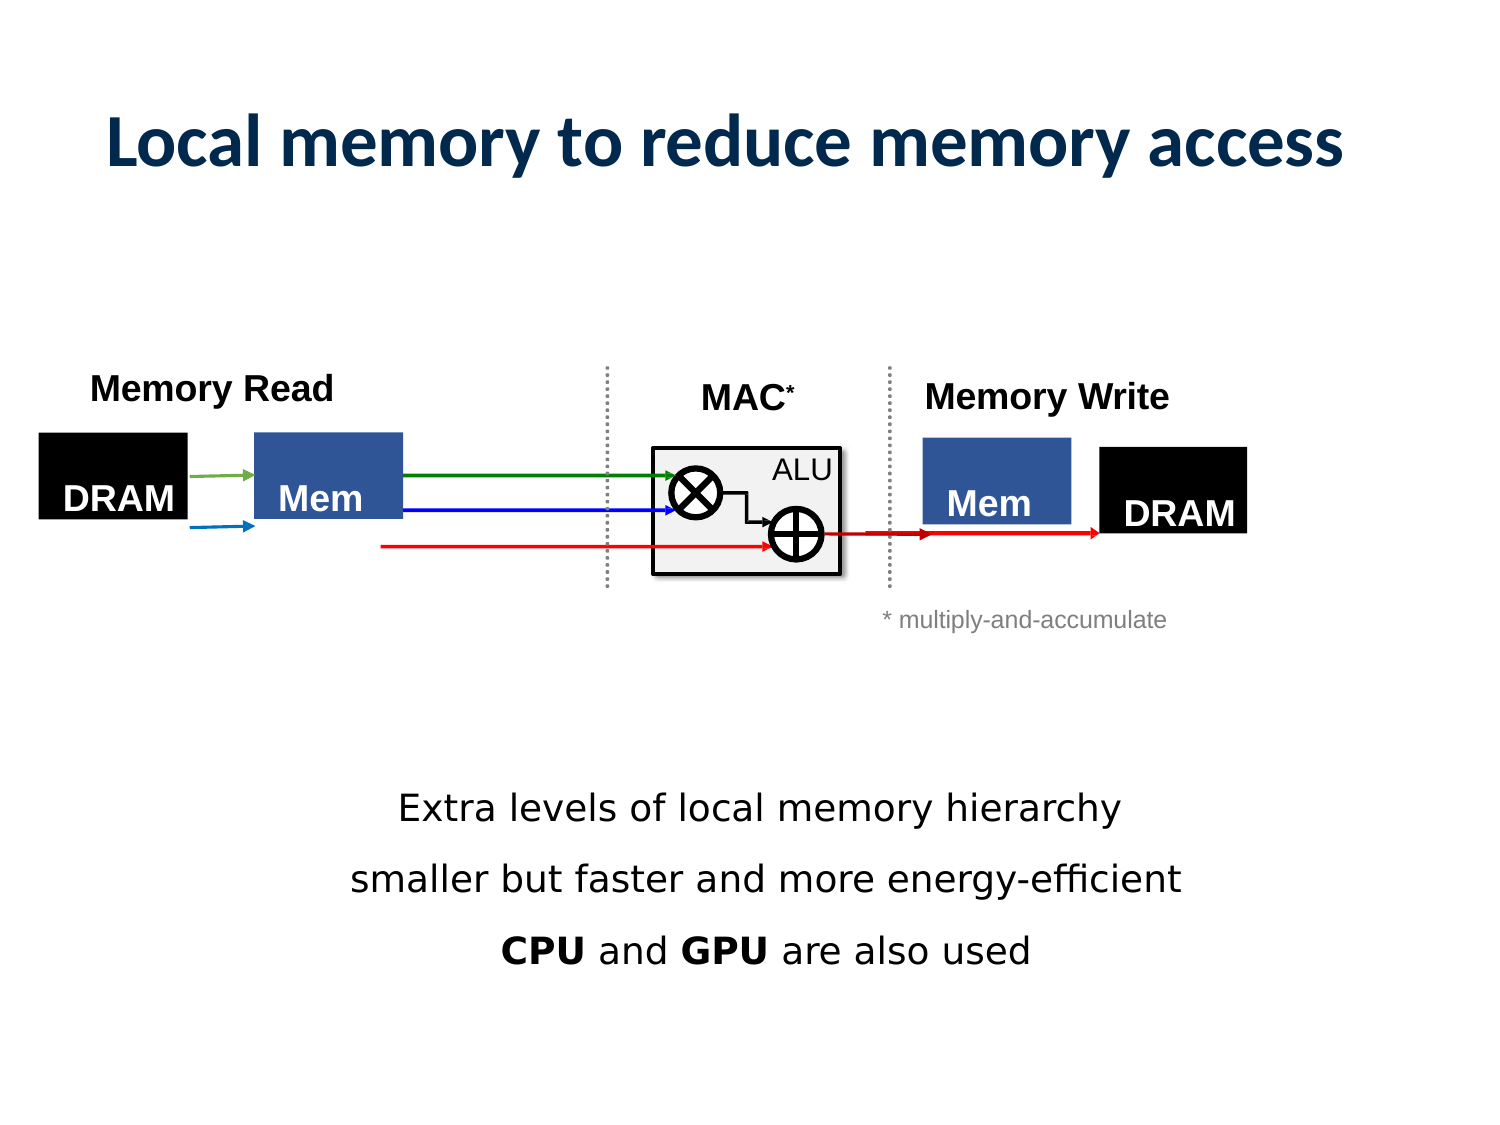

# Local memory to reduce memory access
Memory Read
MAC*

Memory Write

Mem

DRAM

Mem

DRAM
ALU

* multiply-and-accumulate
Extra levels of local memory hierarchy
smaller but faster and more energy-efficient
CPU and GPU are also used
50